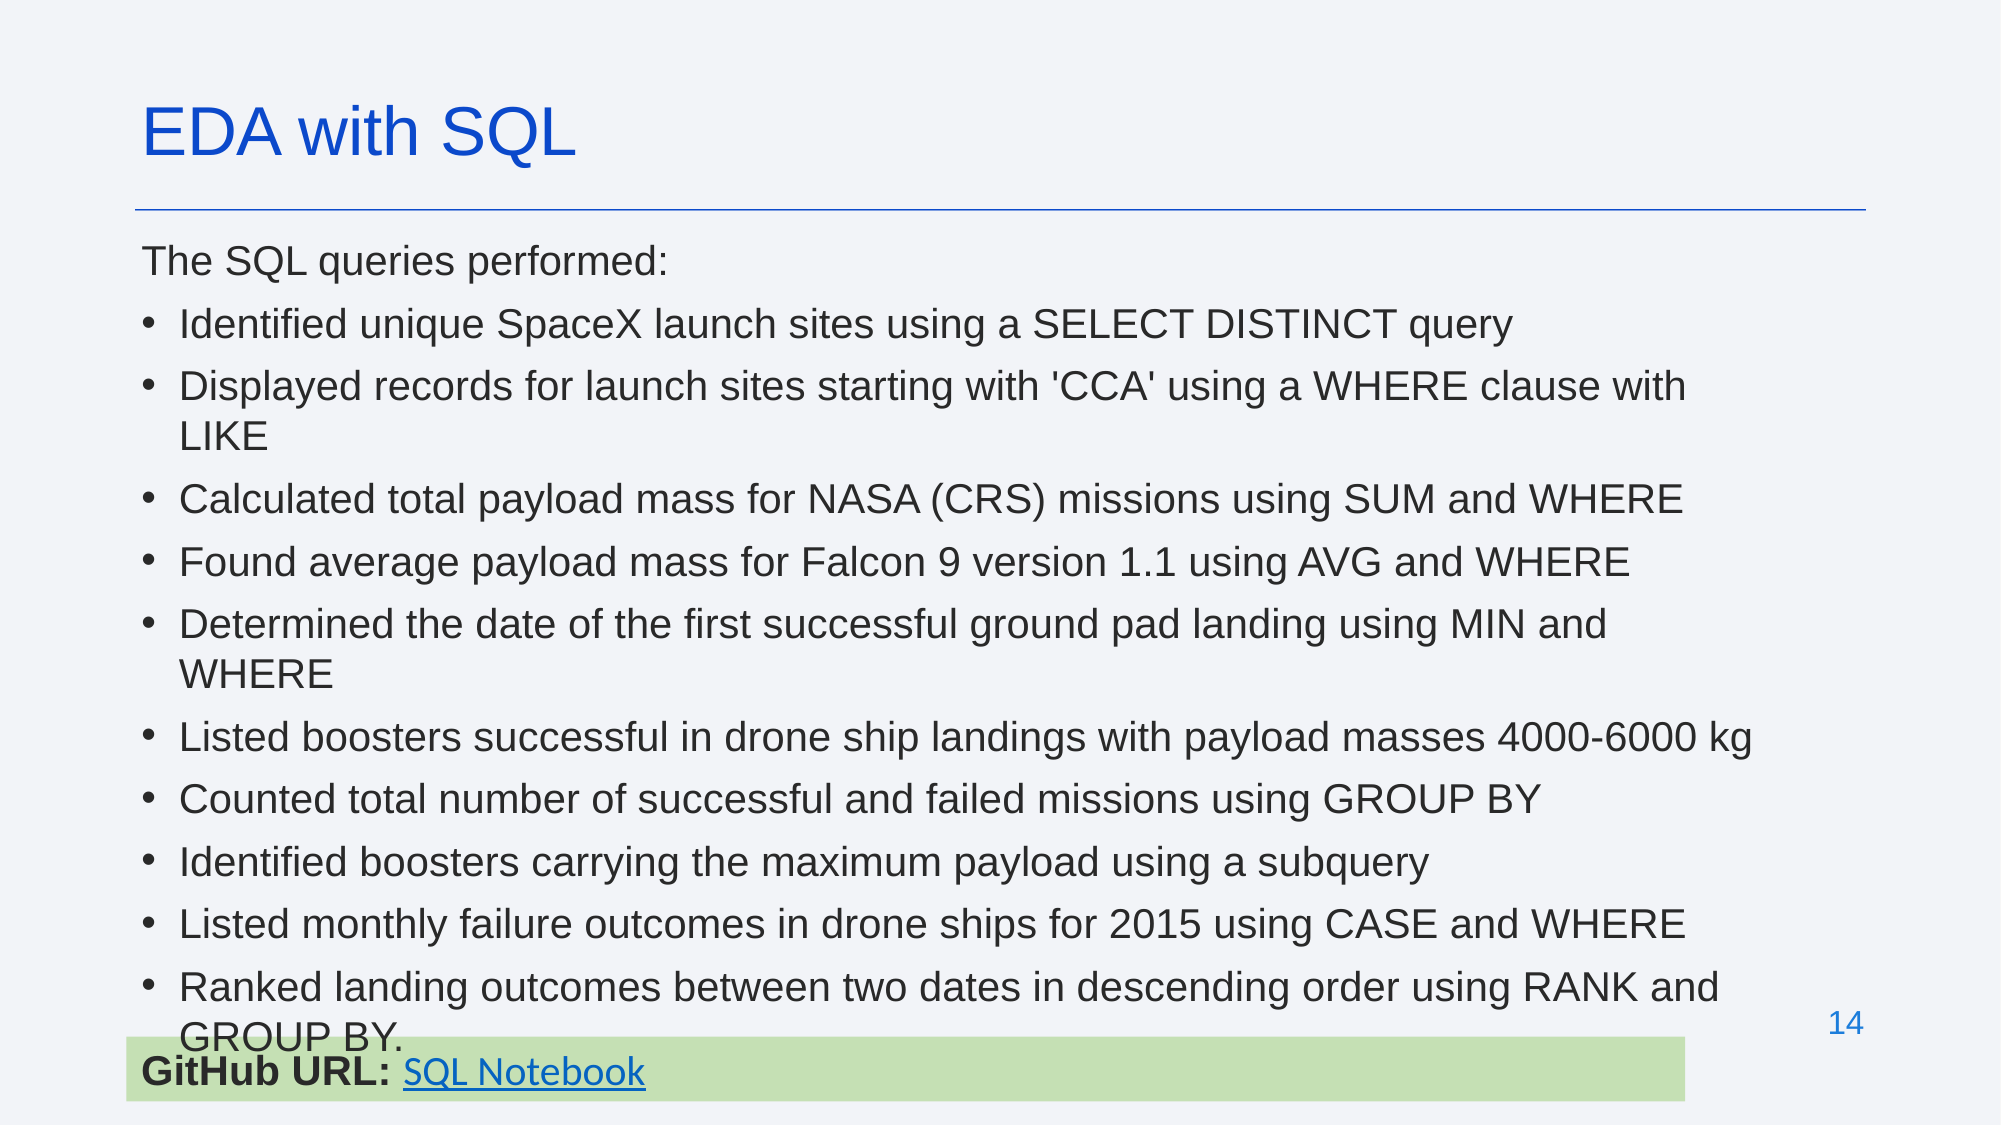

EDA with SQL
The SQL queries performed:
Identified unique SpaceX launch sites using a SELECT DISTINCT query
Displayed records for launch sites starting with 'CCA' using a WHERE clause with LIKE
Calculated total payload mass for NASA (CRS) missions using SUM and WHERE
Found average payload mass for Falcon 9 version 1.1 using AVG and WHERE
Determined the date of the first successful ground pad landing using MIN and WHERE
Listed boosters successful in drone ship landings with payload masses 4000-6000 kg
Counted total number of successful and failed missions using GROUP BY
Identified boosters carrying the maximum payload using a subquery
Listed monthly failure outcomes in drone ships for 2015 using CASE and WHERE
Ranked landing outcomes between two dates in descending order using RANK and GROUP BY.
14
GitHub URL: SQL Notebook